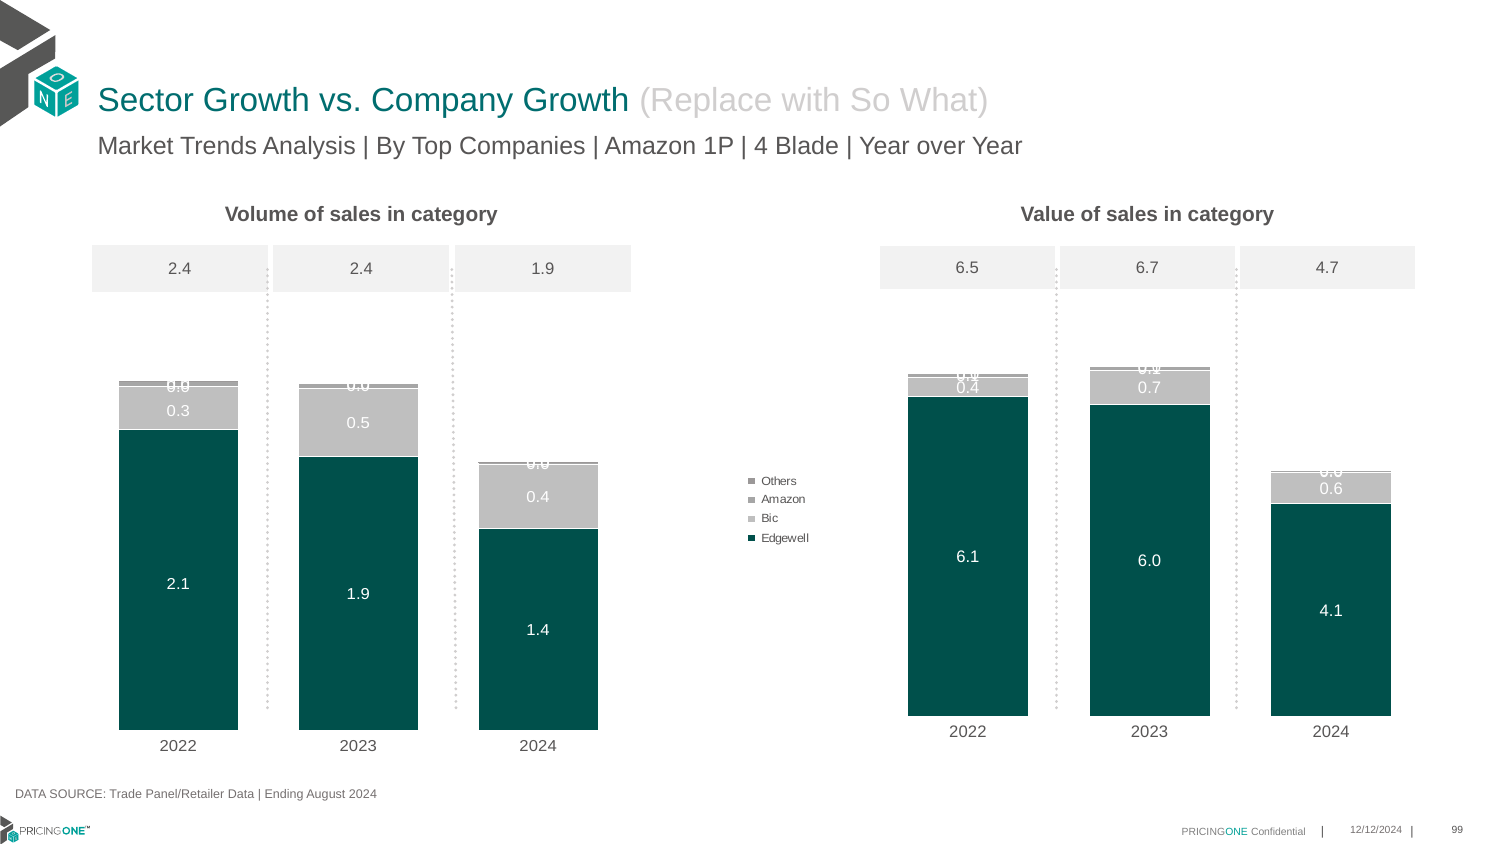

# Sector Growth vs. Company Growth (Replace with So What)
Market Trends Analysis | By Top Companies | Amazon 1P | 4 Blade | Year over Year
| Value of sales in category |  |  |
| --- | --- | --- |
| 6.5 | 6.7 | 4.7 |
| Volume of sales in category |  |  |
| --- | --- | --- |
| 2.4 | 2.4 | 1.9 |

### Chart

| Category | Edgewell | Bic | Amazon | Others |
|---|---|---|---|---|
| 2022 | 6.109963 | 0.357982 | 0.080732 | 0.000649 |
| 2023 | 5.960328 | 0.651644 | 0.069004 | 0.001665 |
| 2024 | 4.066332 | 0.589275 | 0.04234 | 0.00129 |

### Chart

| Category | Edgewell | Bic | Amazon | Others |
|---|---|---|---|---|
| 2022 | 2.081231 | 0.302033 | 0.037503 | 0.000496 |
| 2023 | 1.895064 | 0.475516 | 0.032136 | 0.001292 |
| 2024 | 1.40174 | 0.439795 | 0.019381 | 0.000988 |
DATA SOURCE: Trade Panel/Retailer Data | Ending August 2024

12/12/2024
99